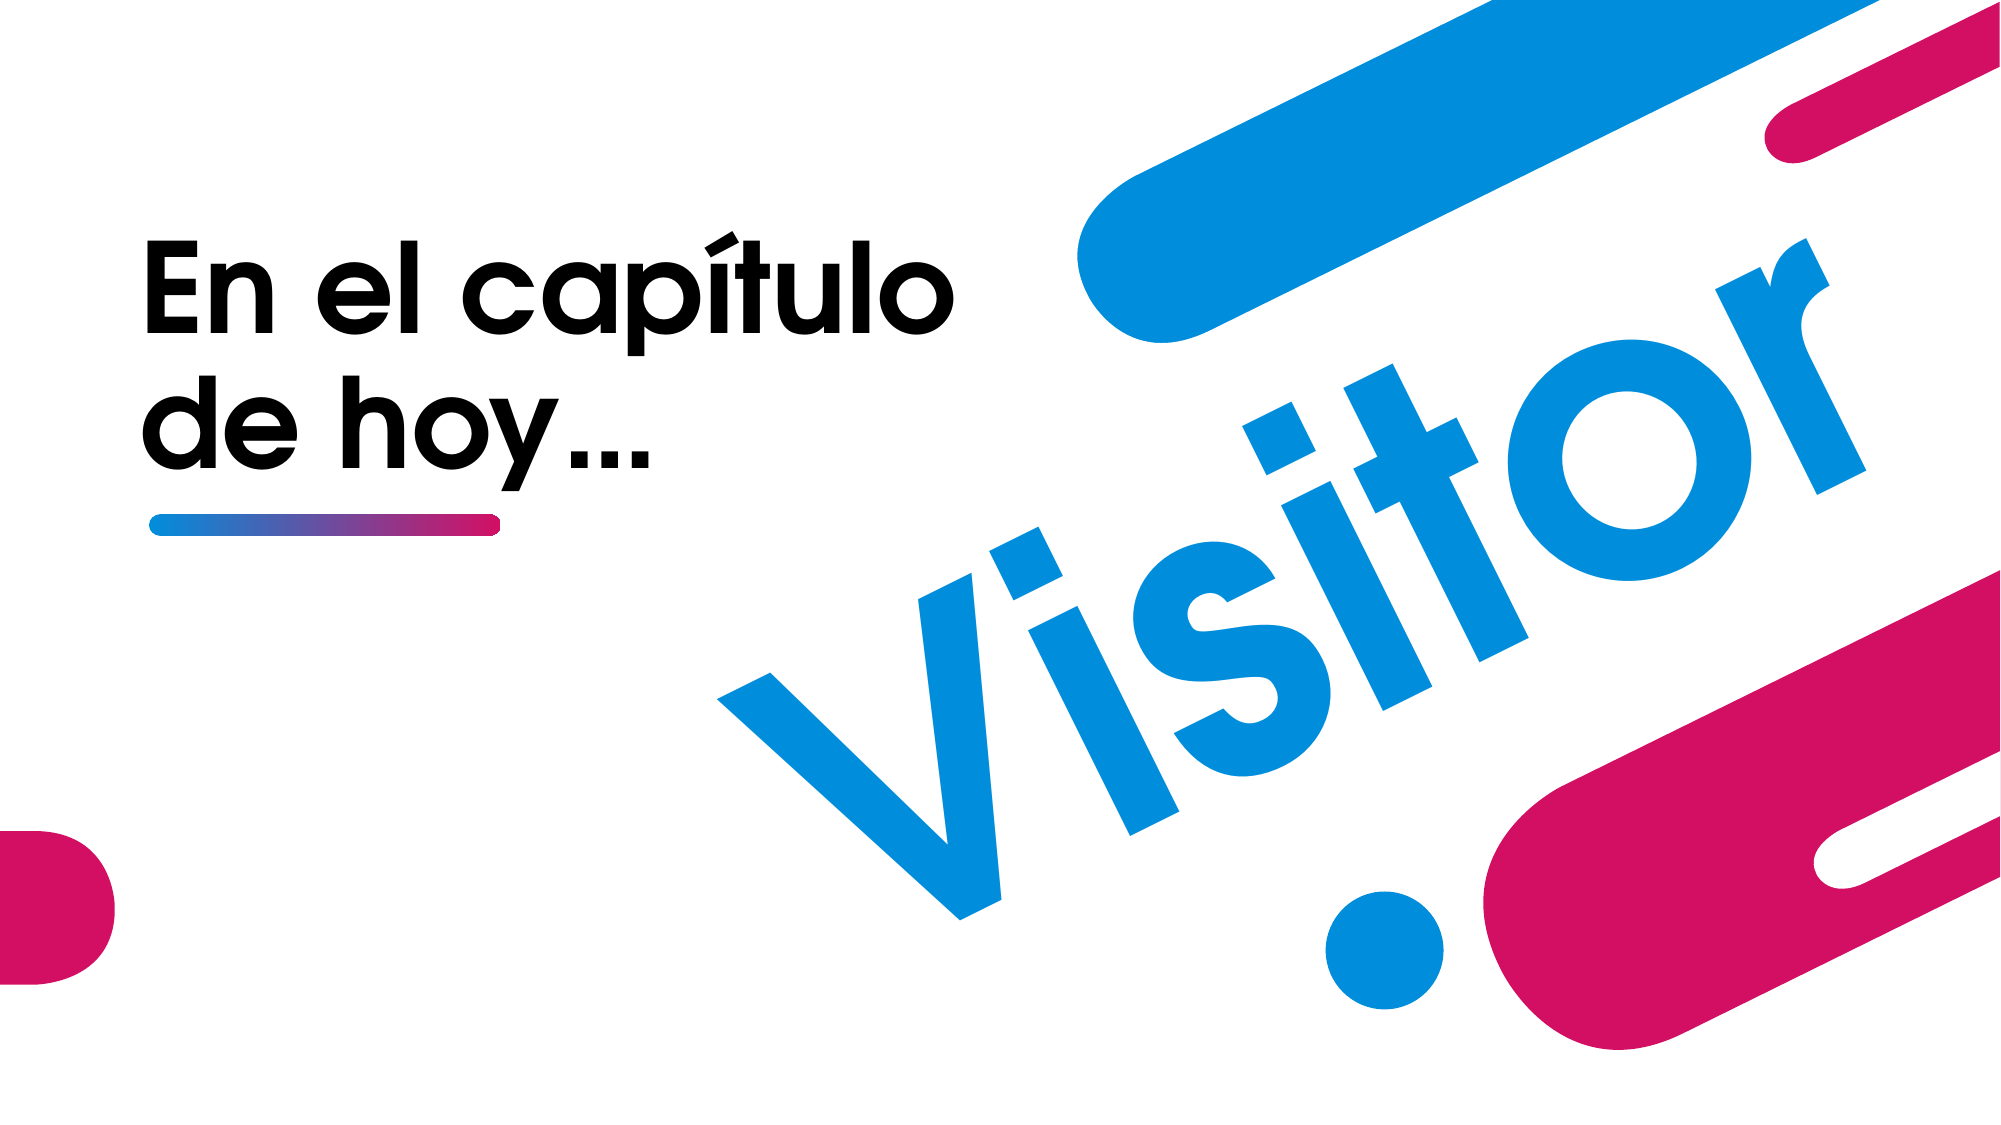

# En el capítulo de hoy…
Visitor